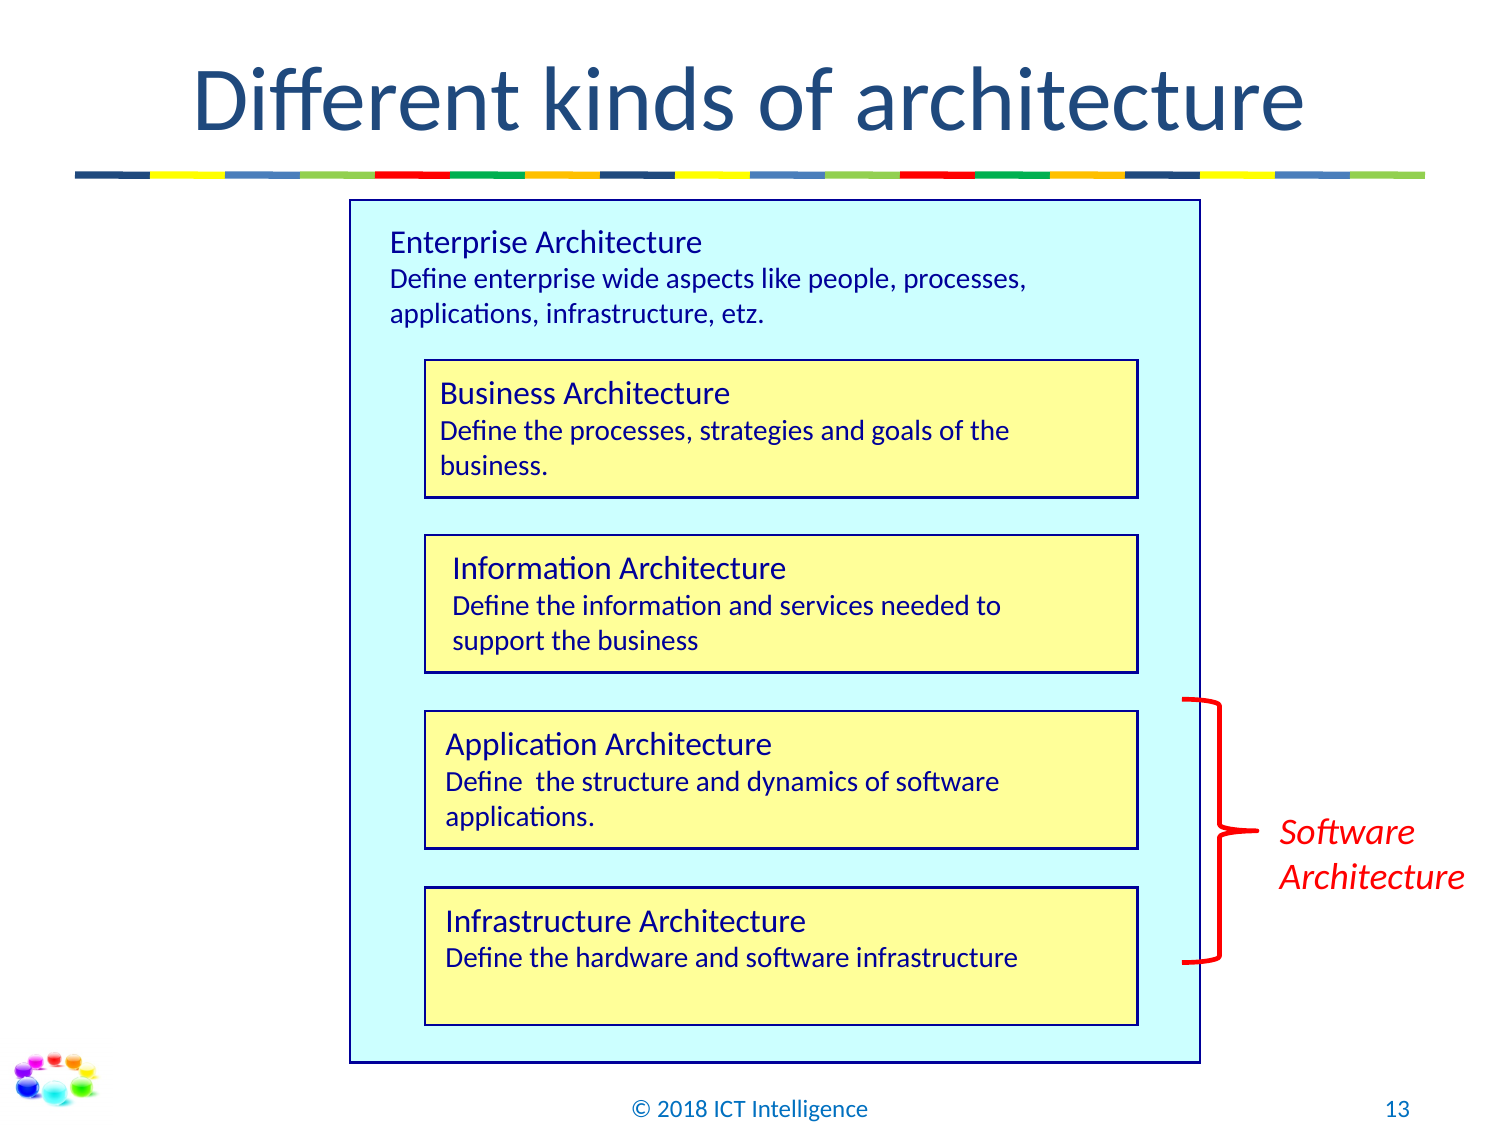

# Different kinds of architecture

Enterprise Architecture
Define enterprise wide aspects like people, processes, applications, infrastructure, etz.

Business Architecture
Define the processes, strategies and goals of the  business.

Information Architecture
Define the information and services needed to support the business

Application Architecture
Define  the structure and dynamics of software applications.
Software
Architecture

Infrastructure Architecture
Define the hardware and software infrastructure
© 2018 ICT Intelligence
13